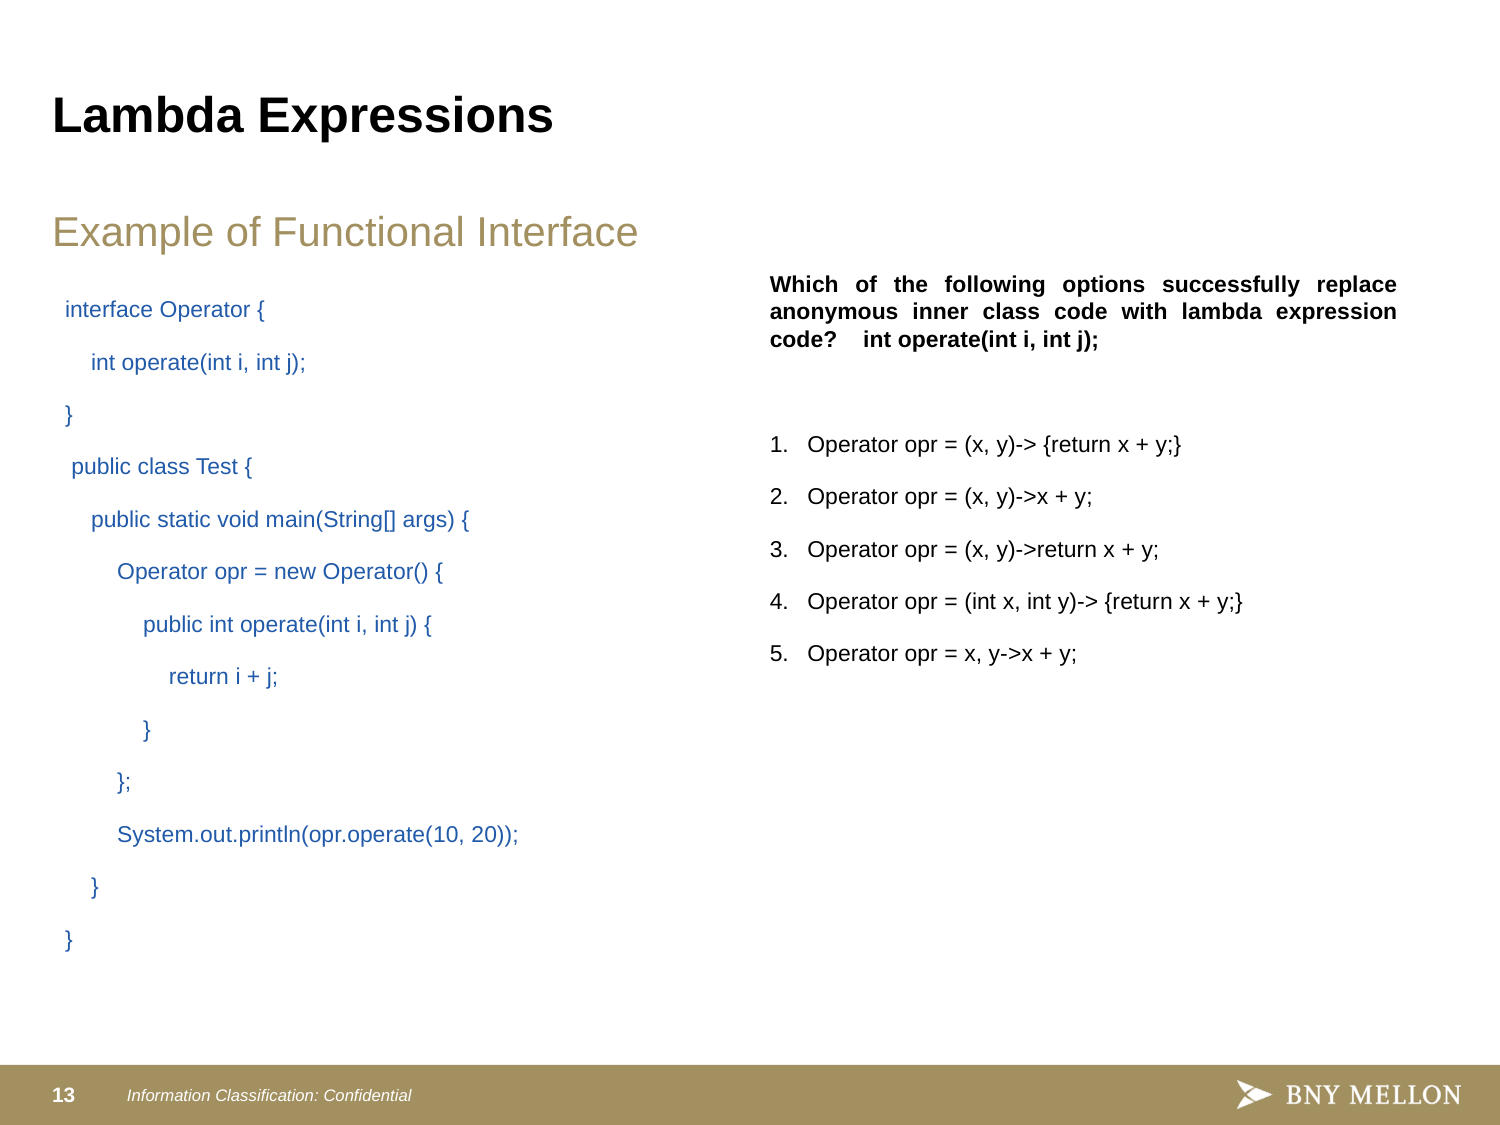

# Lambda Expressions
Example of Functional Interface
Which of the following options successfully replace anonymous inner class code with lambda expression code?    int operate(int i, int j);

Operator opr = (x, y)-> {return x + y;}
Operator opr = (x, y)->x + y;
Operator opr = (x, y)->return x + y;
Operator opr = (int x, int y)-> {return x + y;}
Operator opr = x, y->x + y;

interface Operator {
    int operate(int i, int j);
}
 public class Test {
    public static void main(String[] args) {
        Operator opr = new Operator() {
            public int operate(int i, int j) {
                return i + j;
            }
        };
        System.out.println(opr.operate(10, 20));
    }
}